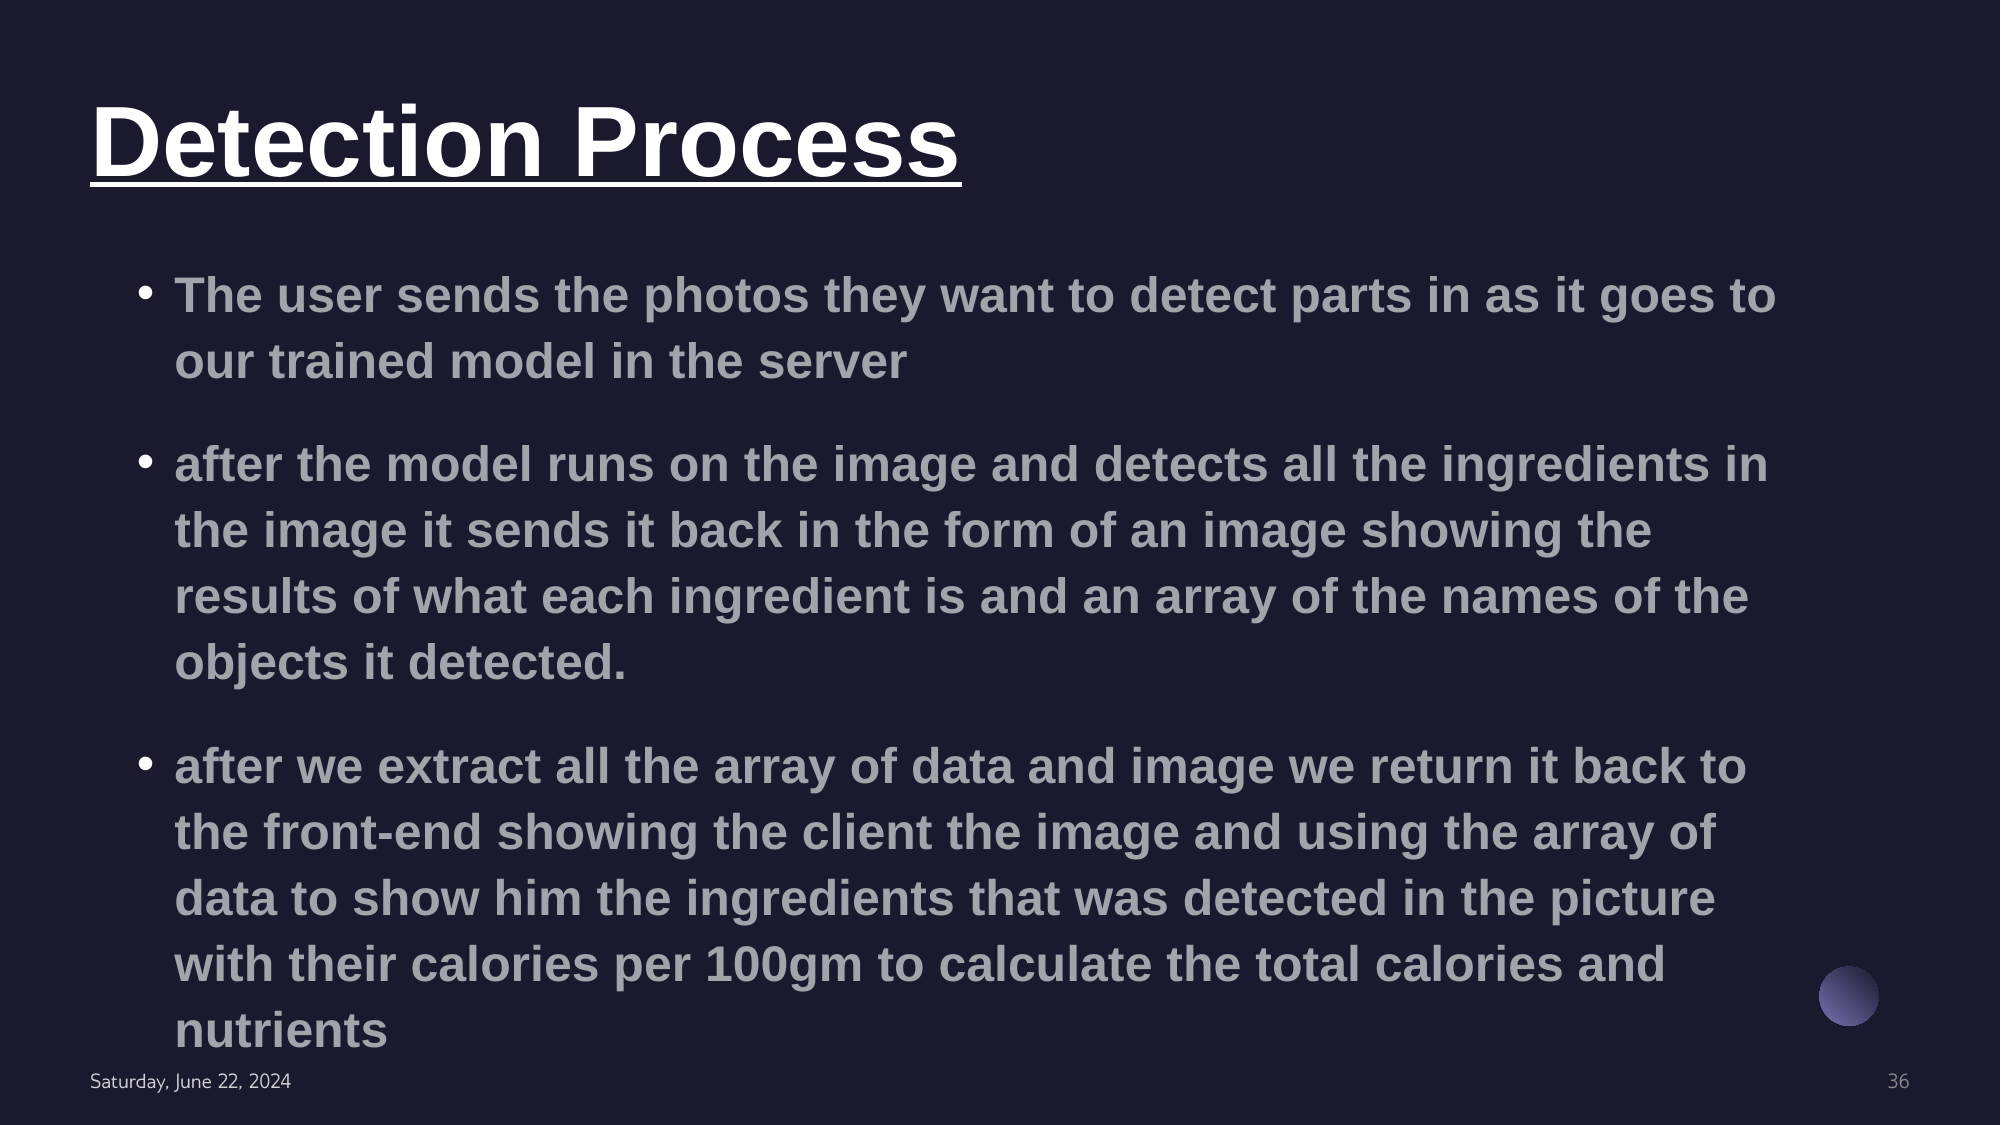

# Detection Process
The user sends the photos they want to detect parts in as it goes to our trained model in the server
after the model runs on the image and detects all the ingredients in the image it sends it back in the form of an image showing the results of what each ingredient is and an array of the names of the objects it detected.
after we extract all the array of data and image we return it back to the front-end showing the client the image and using the array of data to show him the ingredients that was detected in the picture with their calories per 100gm to calculate the total calories and nutrients
Saturday, June 22, 2024
36